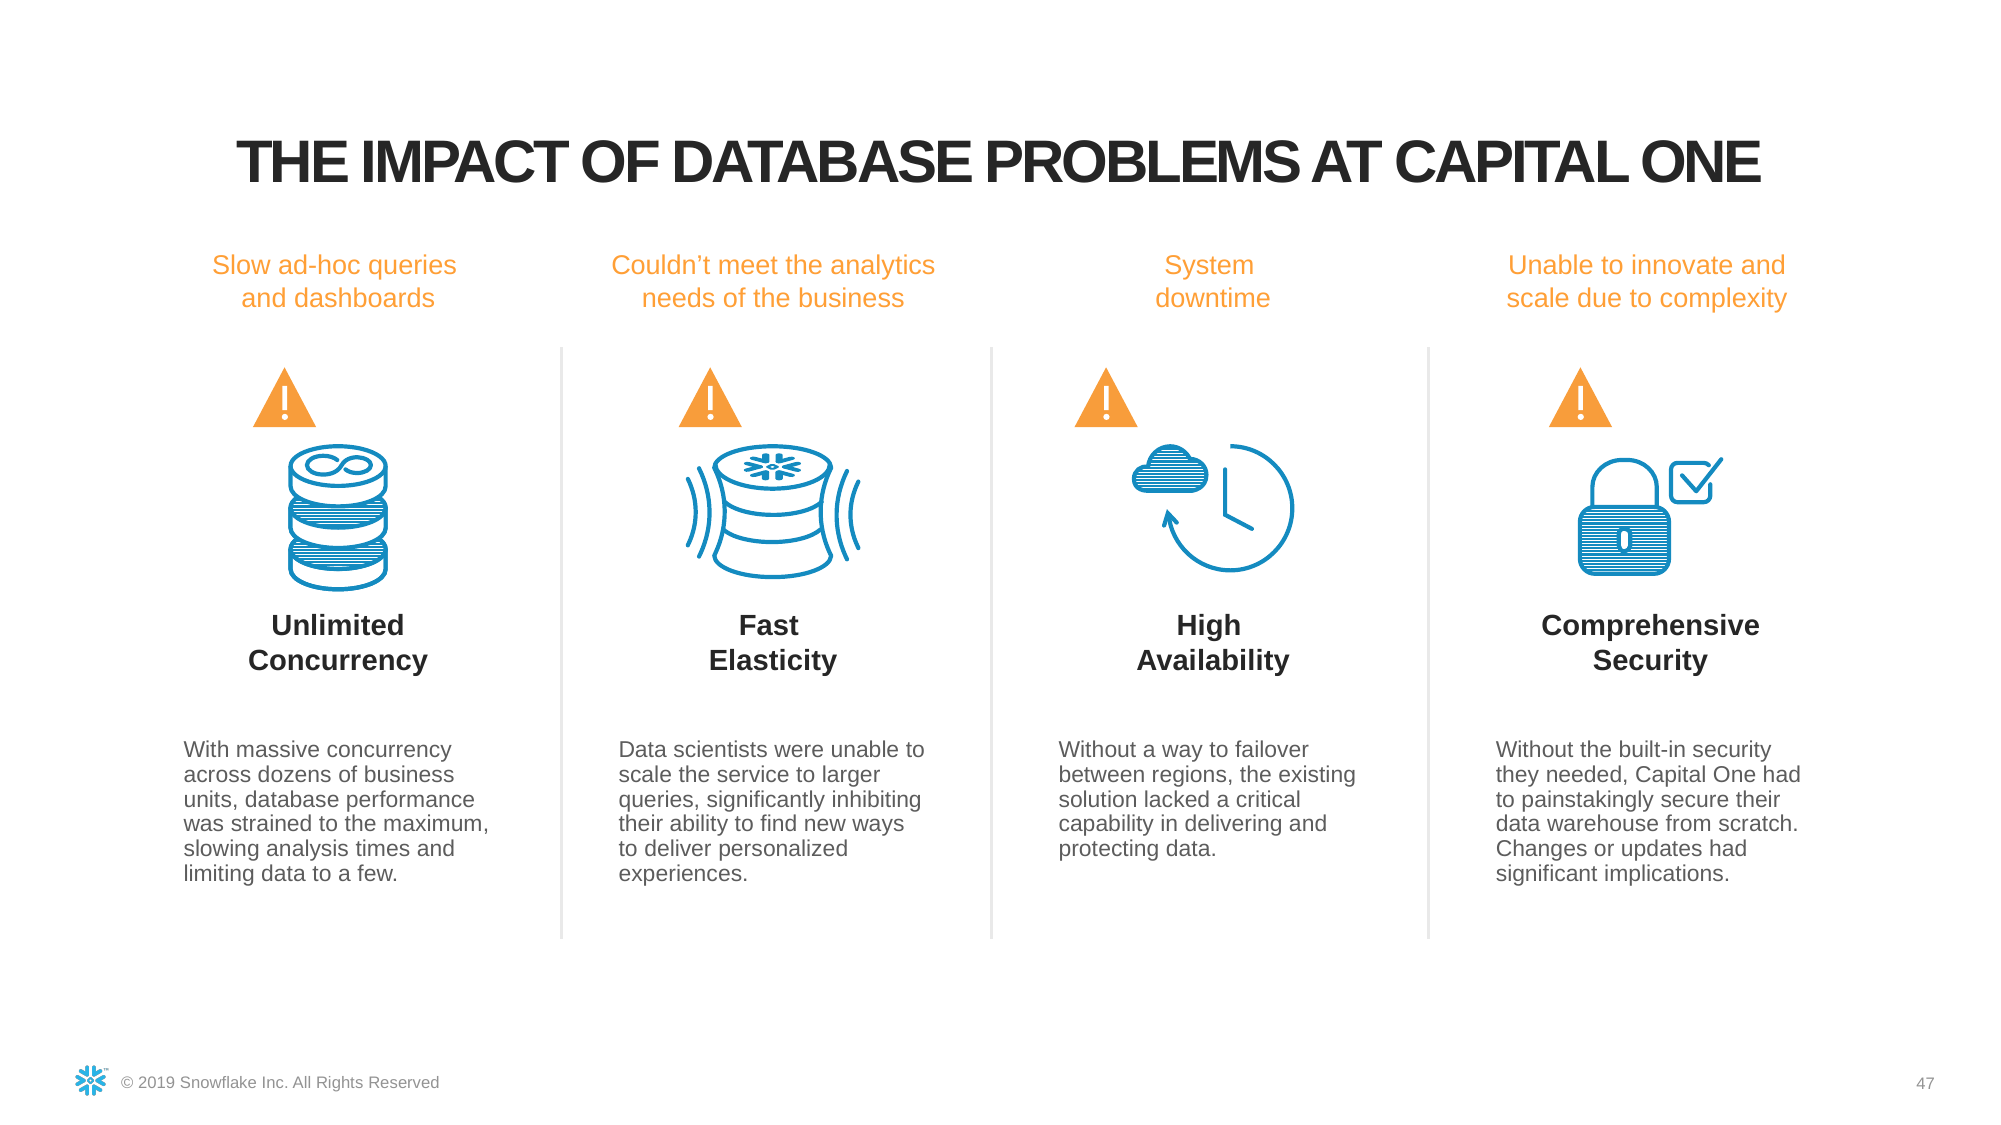

The Impact of Database Problems at Capital One
Slow ad-hoc queries
and dashboards
Couldn’t meet the analytics needs of the business
System
downtime
Unable to innovate and
scale due to complexity

Unlimited Concurrency
Fast
Elasticity
High
Availability
Comprehensive
Security
With massive concurrency across dozens of business units, database performance was strained to the maximum, slowing analysis times and limiting data to a few.
Data scientists were unable to scale the service to larger queries, significantly inhibiting their ability to find new ways to deliver personalized experiences.
Without a way to failover between regions, the existing solution lacked a critical capability in delivering and protecting data.
Without the built-in security they needed, Capital One had to painstakingly secure their data warehouse from scratch. Changes or updates had significant implications.
47